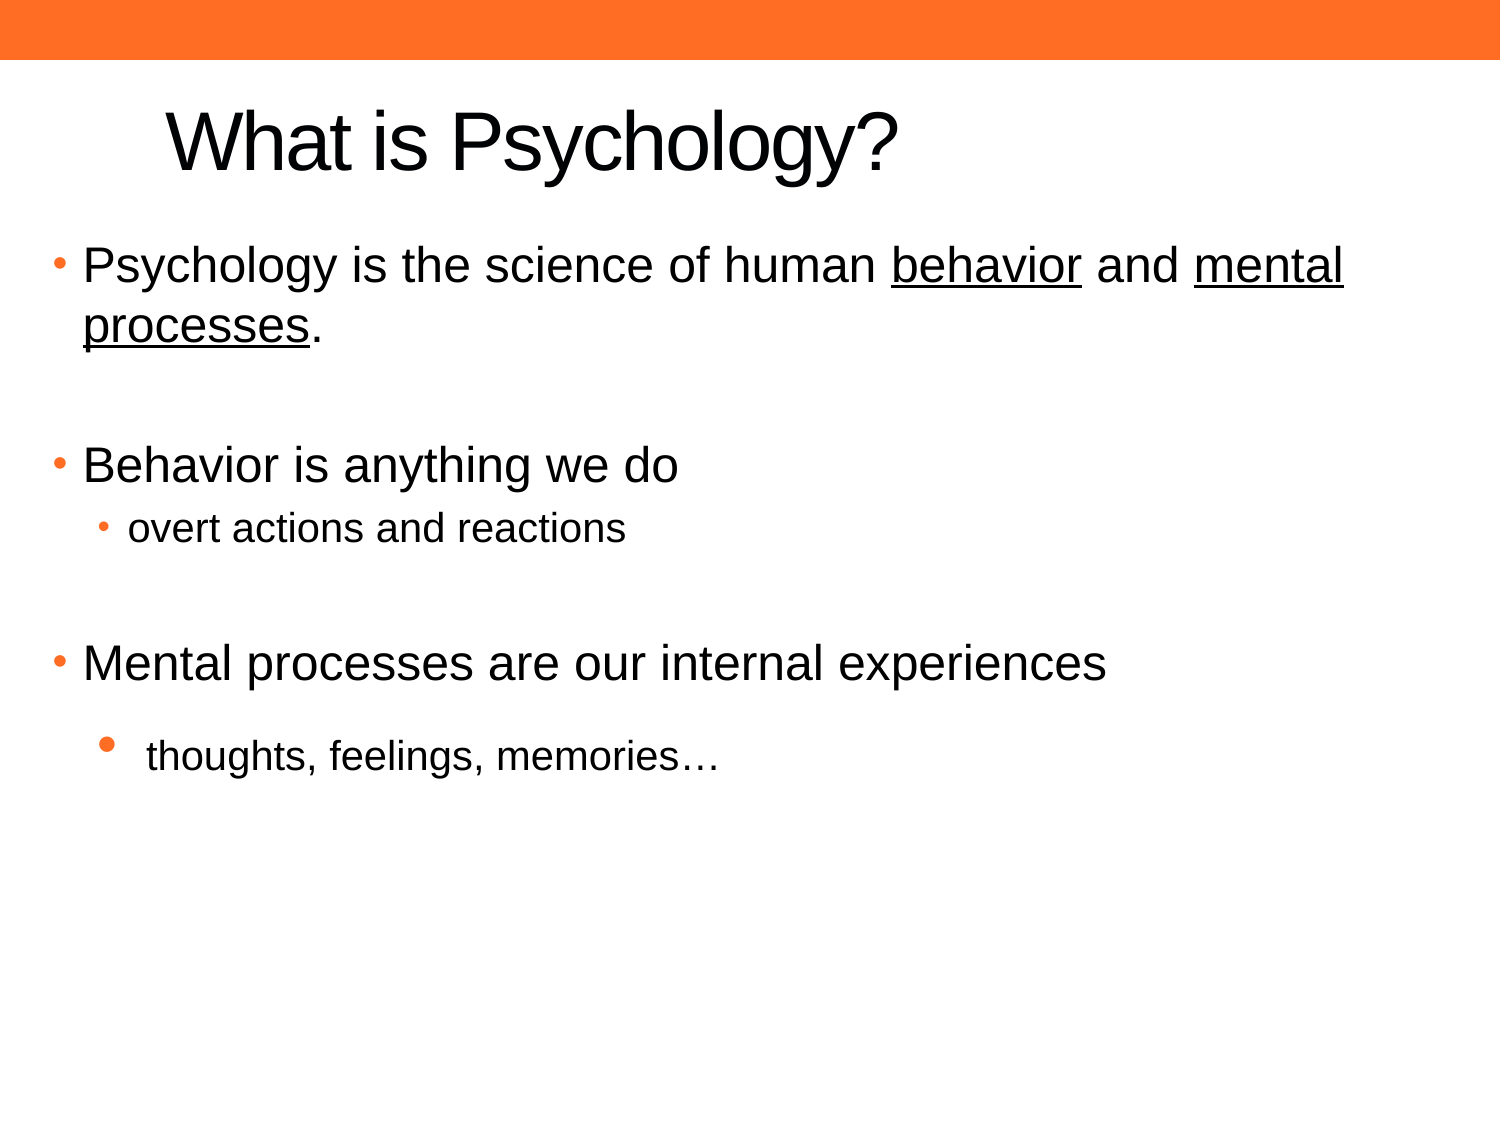

# What is Psychology?
Psychology is the science of human behavior and mental processes.

Behavior is anything we do
overt actions and reactions

Mental processes are our internal experiences
 thoughts, feelings, memories…